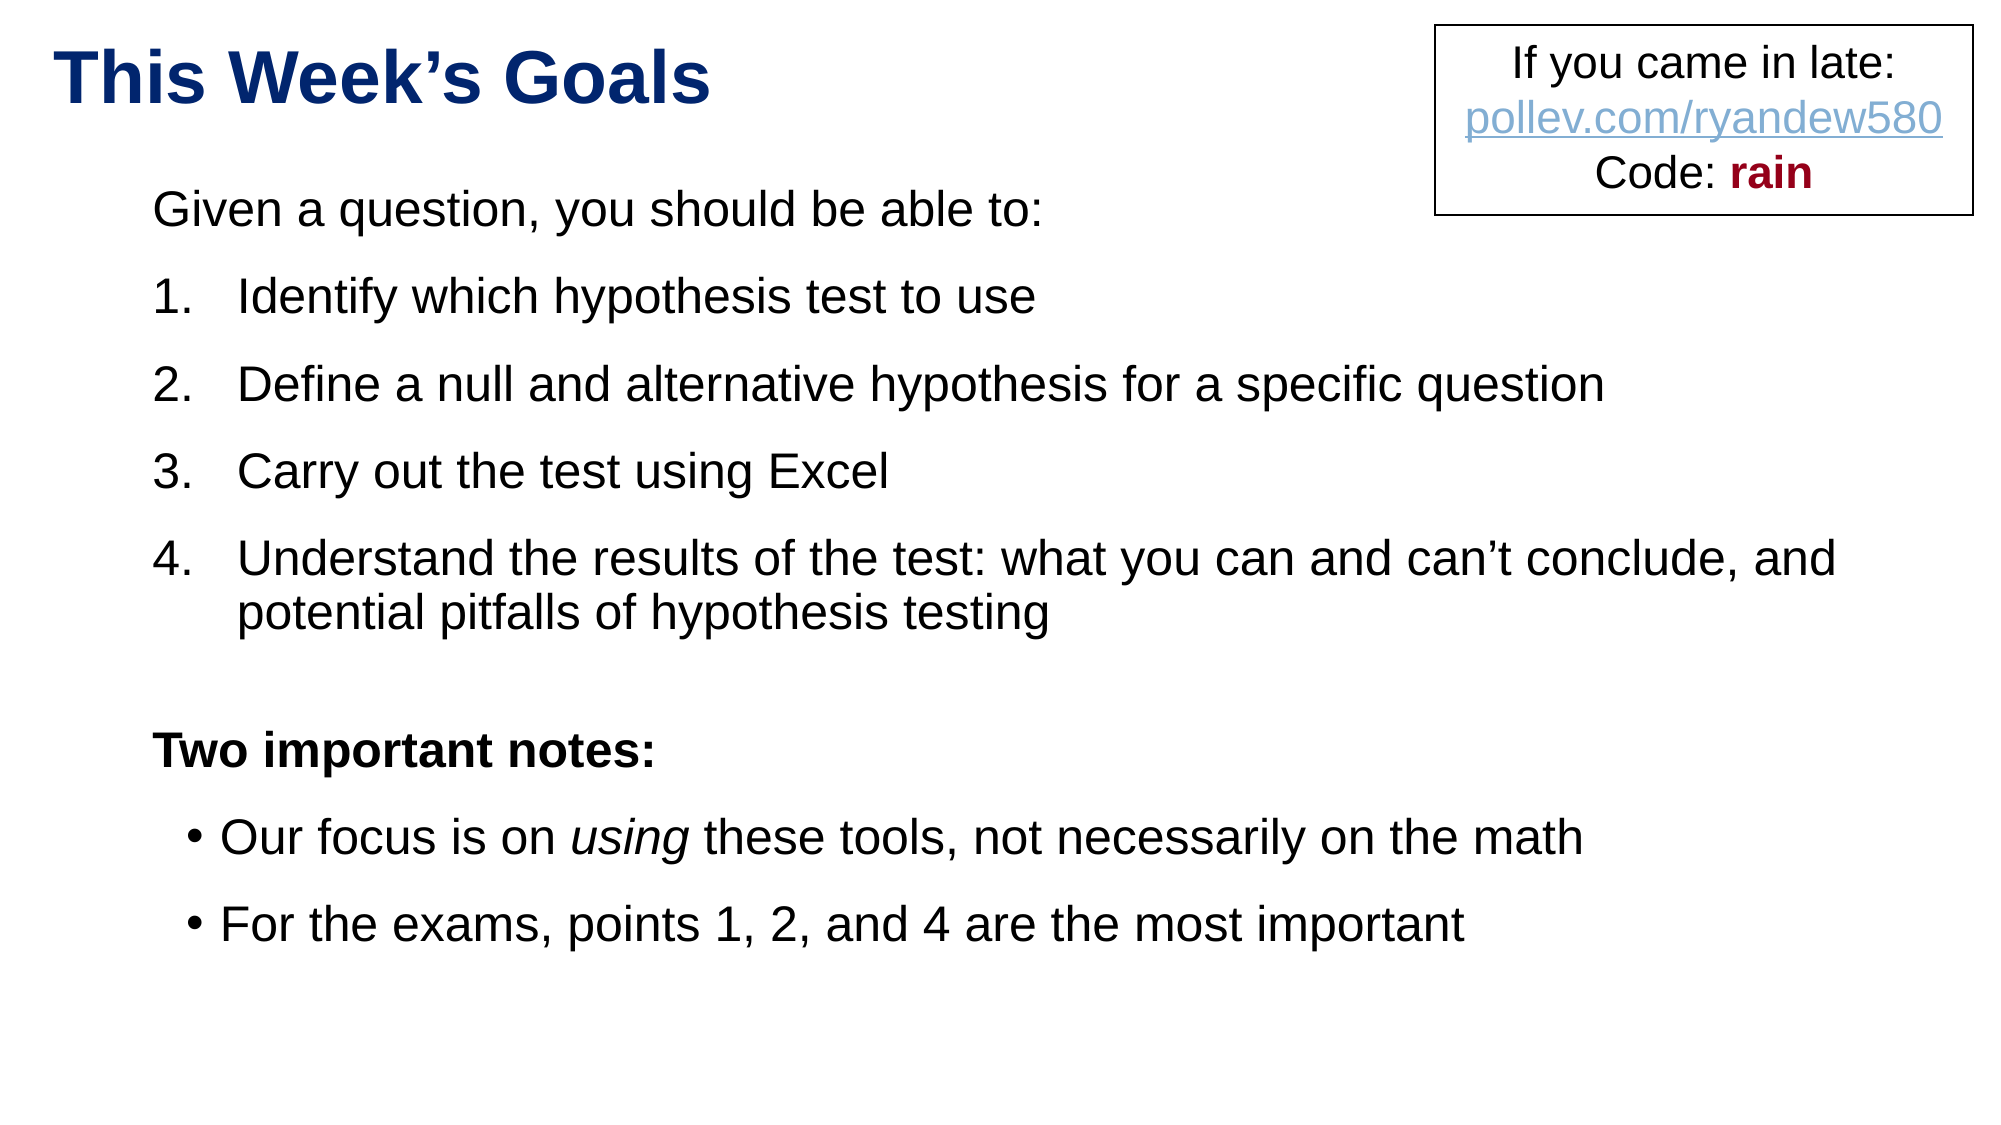

# This Week’s Goals
If you came in late:
pollev.com/ryandew580
Code: rain
Given a question, you should be able to:
Identify which hypothesis test to use
Define a null and alternative hypothesis for a specific question
Carry out the test using Excel
Understand the results of the test: what you can and can’t conclude, and potential pitfalls of hypothesis testing
Two important notes:
Our focus is on using these tools, not necessarily on the math
For the exams, points 1, 2, and 4 are the most important